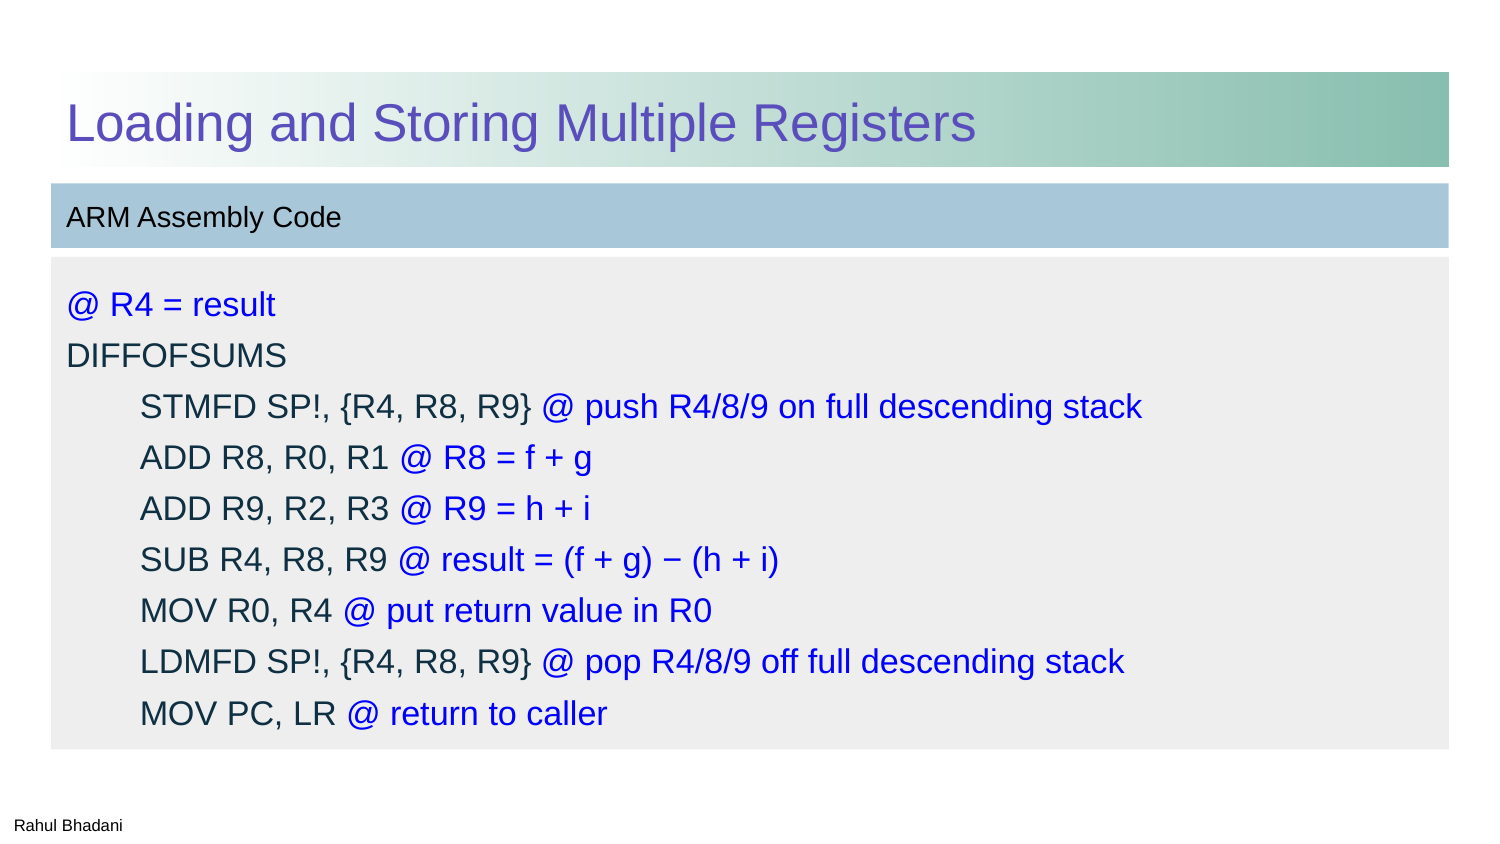

# Loading and Storing Multiple Registers
@ R4 = result
DIFFOFSUMS
STMFD SP!, {R4, R8, R9} @ push R4/8/9 on full descending stack
ADD R8, R0, R1 @ R8 = f + g
ADD R9, R2, R3 @ R9 = h + i
SUB R4, R8, R9 @ result = (f + g) − (h + i)
MOV R0, R4 @ put return value in R0
LDMFD SP!, {R4, R8, R9} @ pop R4/8/9 off full descending stack
MOV PC, LR @ return to caller